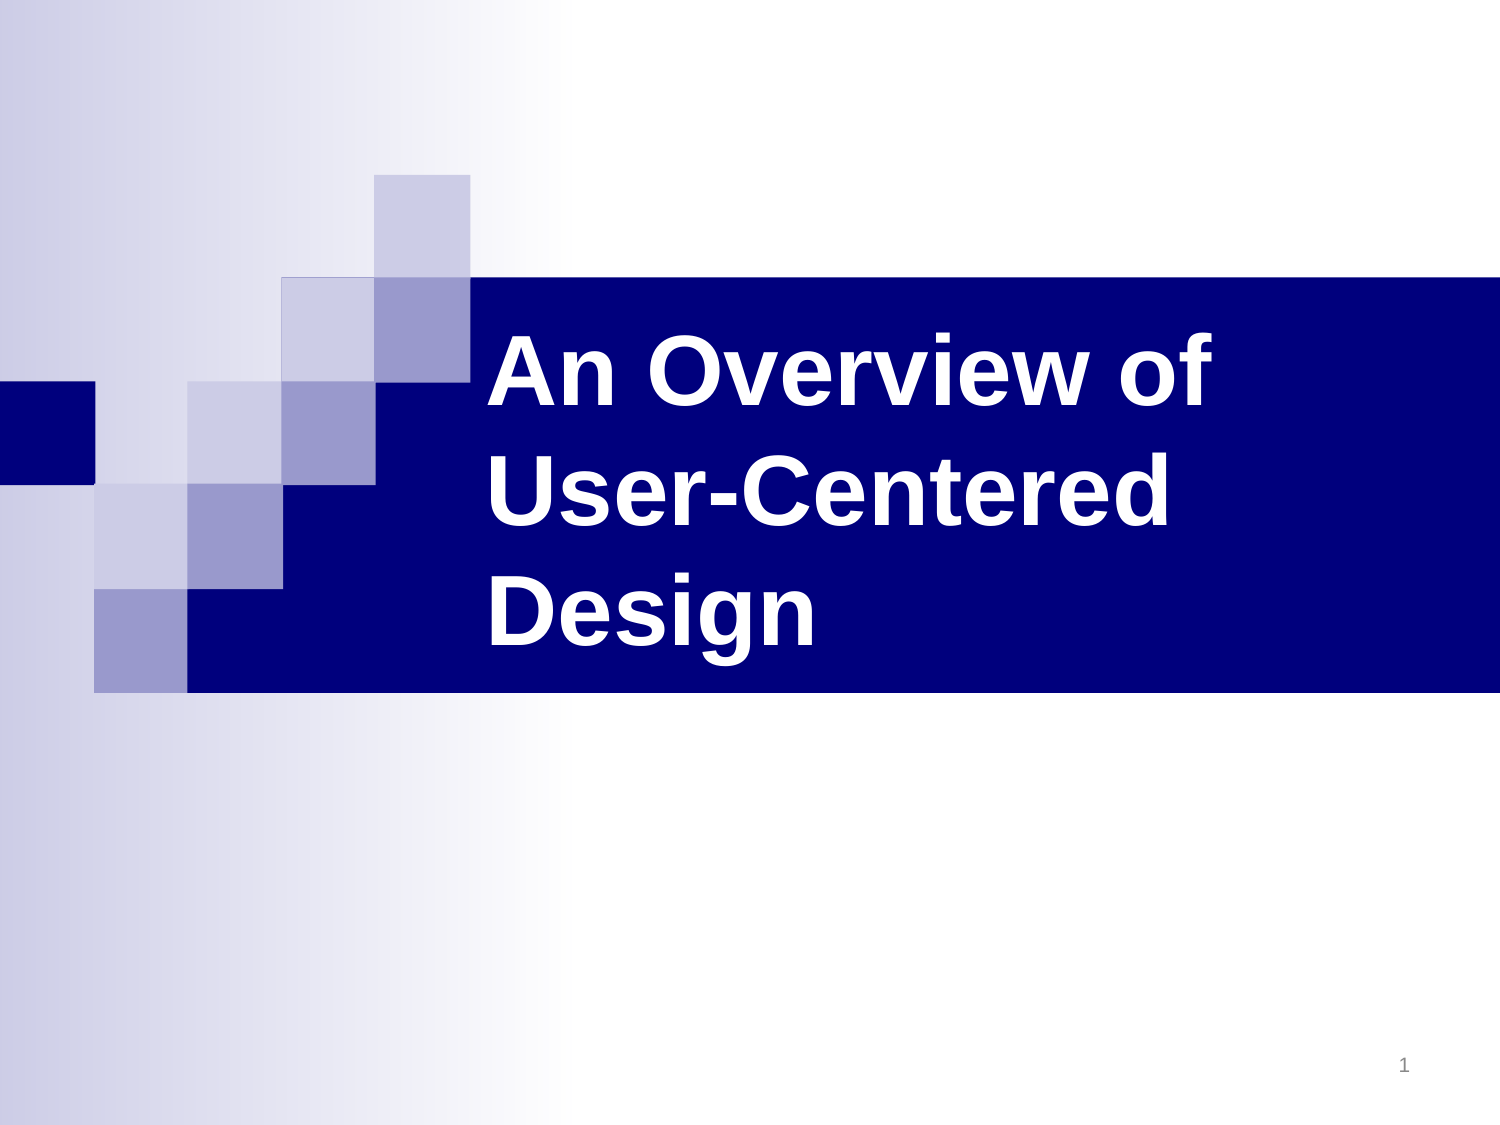

# An Overview of User-Centered Design

1